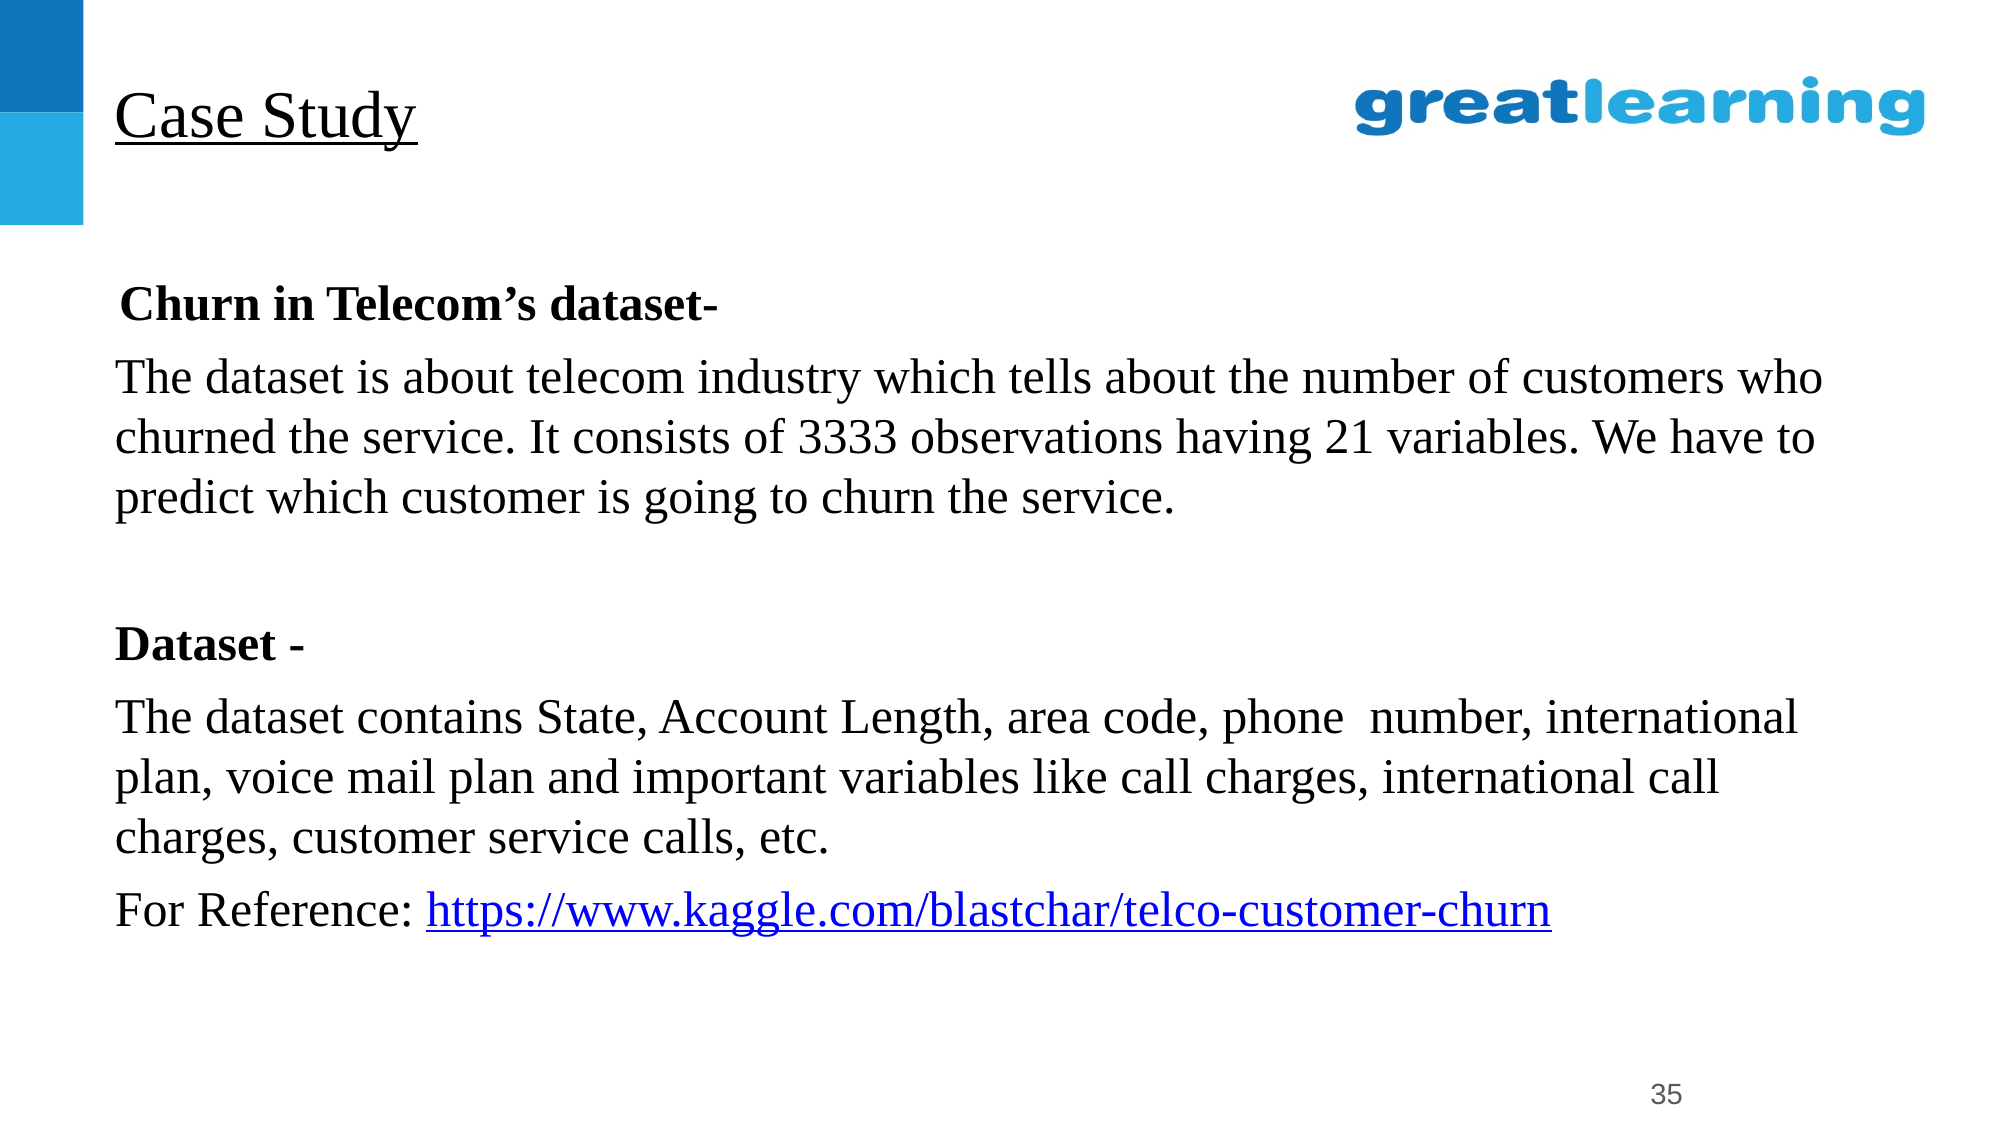

# Case Study
Churn in Telecom’s dataset-
The dataset is about telecom industry which tells about the number of customers who churned the service. It consists of 3333 observations having 21 variables. We have to predict which customer is going to churn the service.

Dataset -
The dataset contains State, Account Length, area code, phone  number, international plan, voice mail plan and important variables like call charges, international call charges, customer service calls, etc.
For Reference: https://www.kaggle.com/blastchar/telco-customer-churn

35